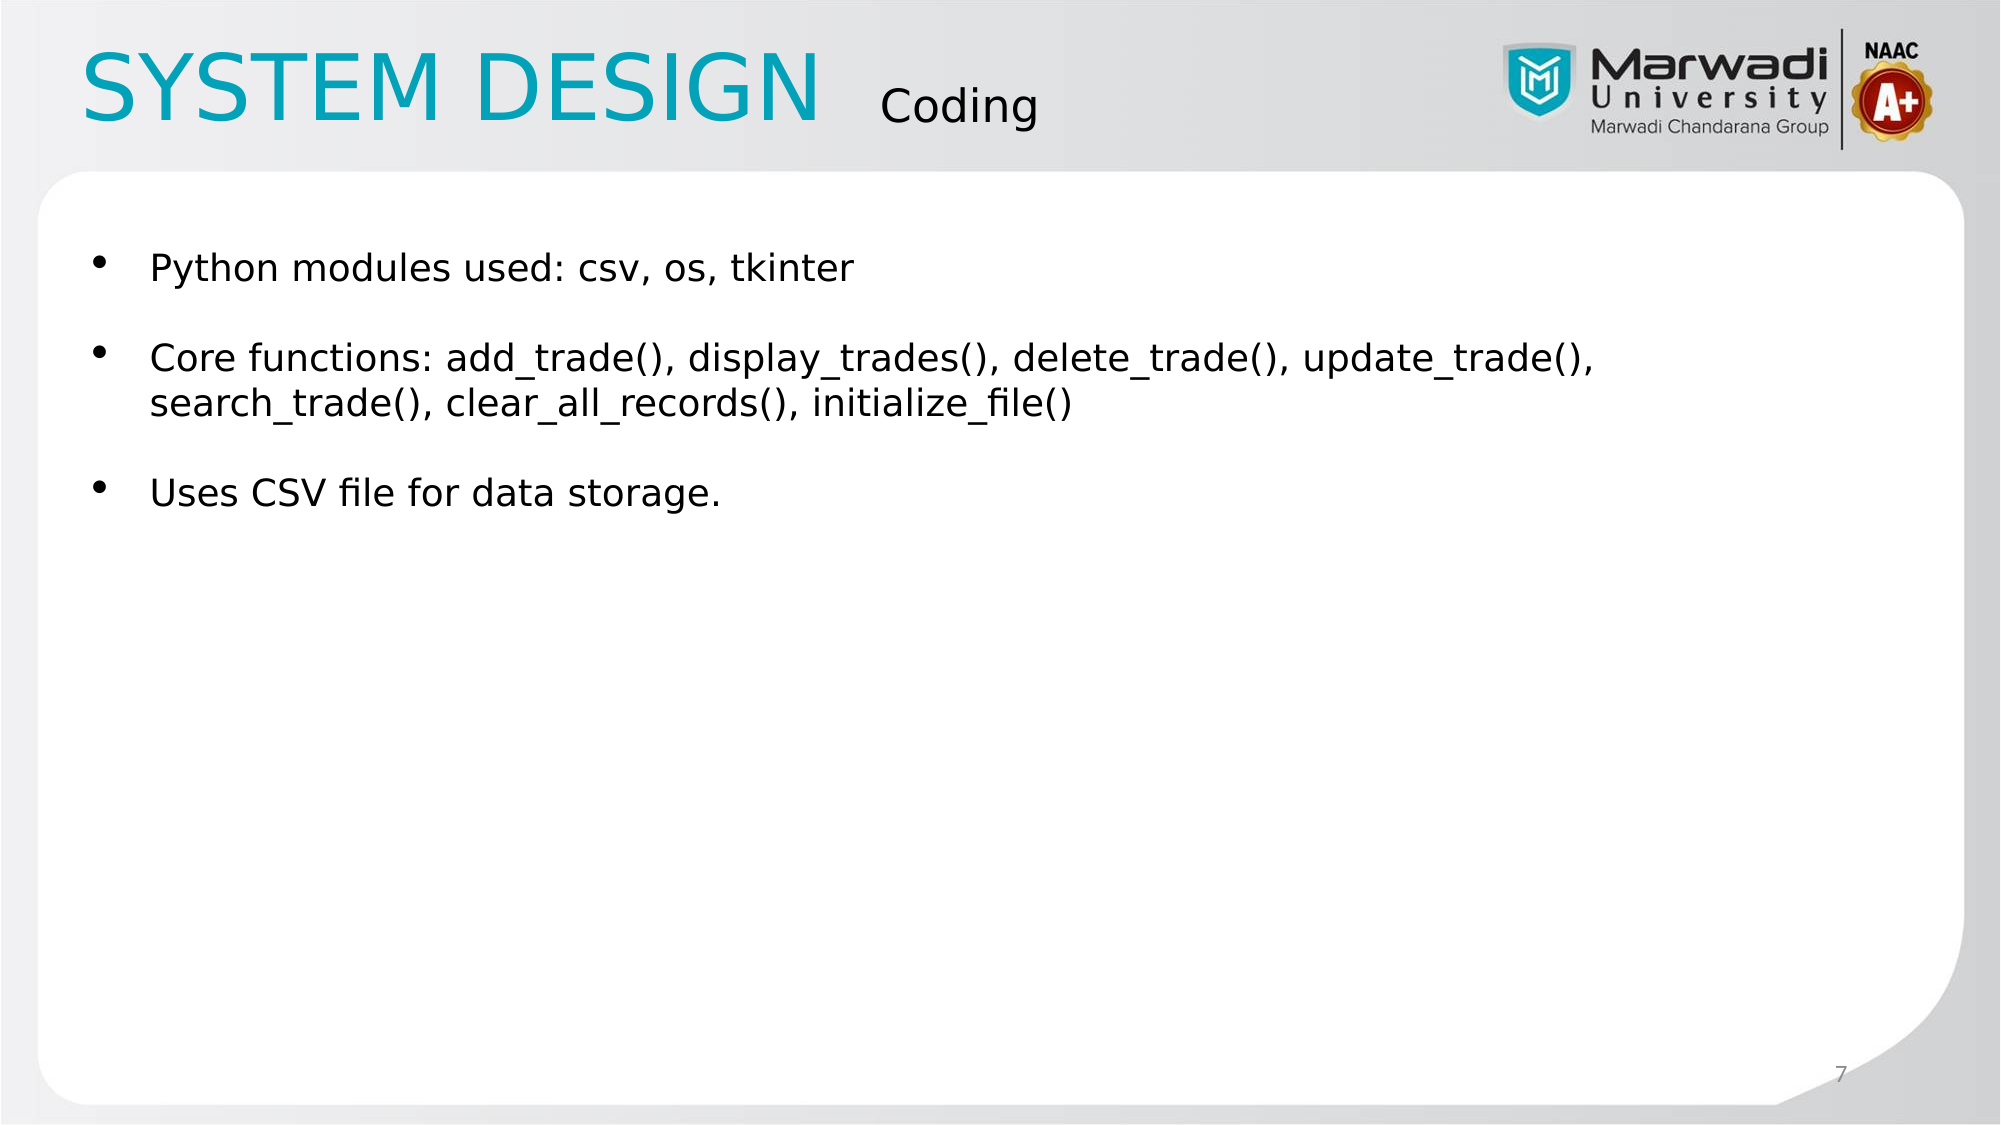

# SYSTEM DESIGN
Coding
Python modules used: csv, os, tkinter

Core functions: add_trade(), display_trades(), delete_trade(), update_trade(), search_trade(), clear_all_records(), initialize_file()

Uses CSV file for data storage.

7